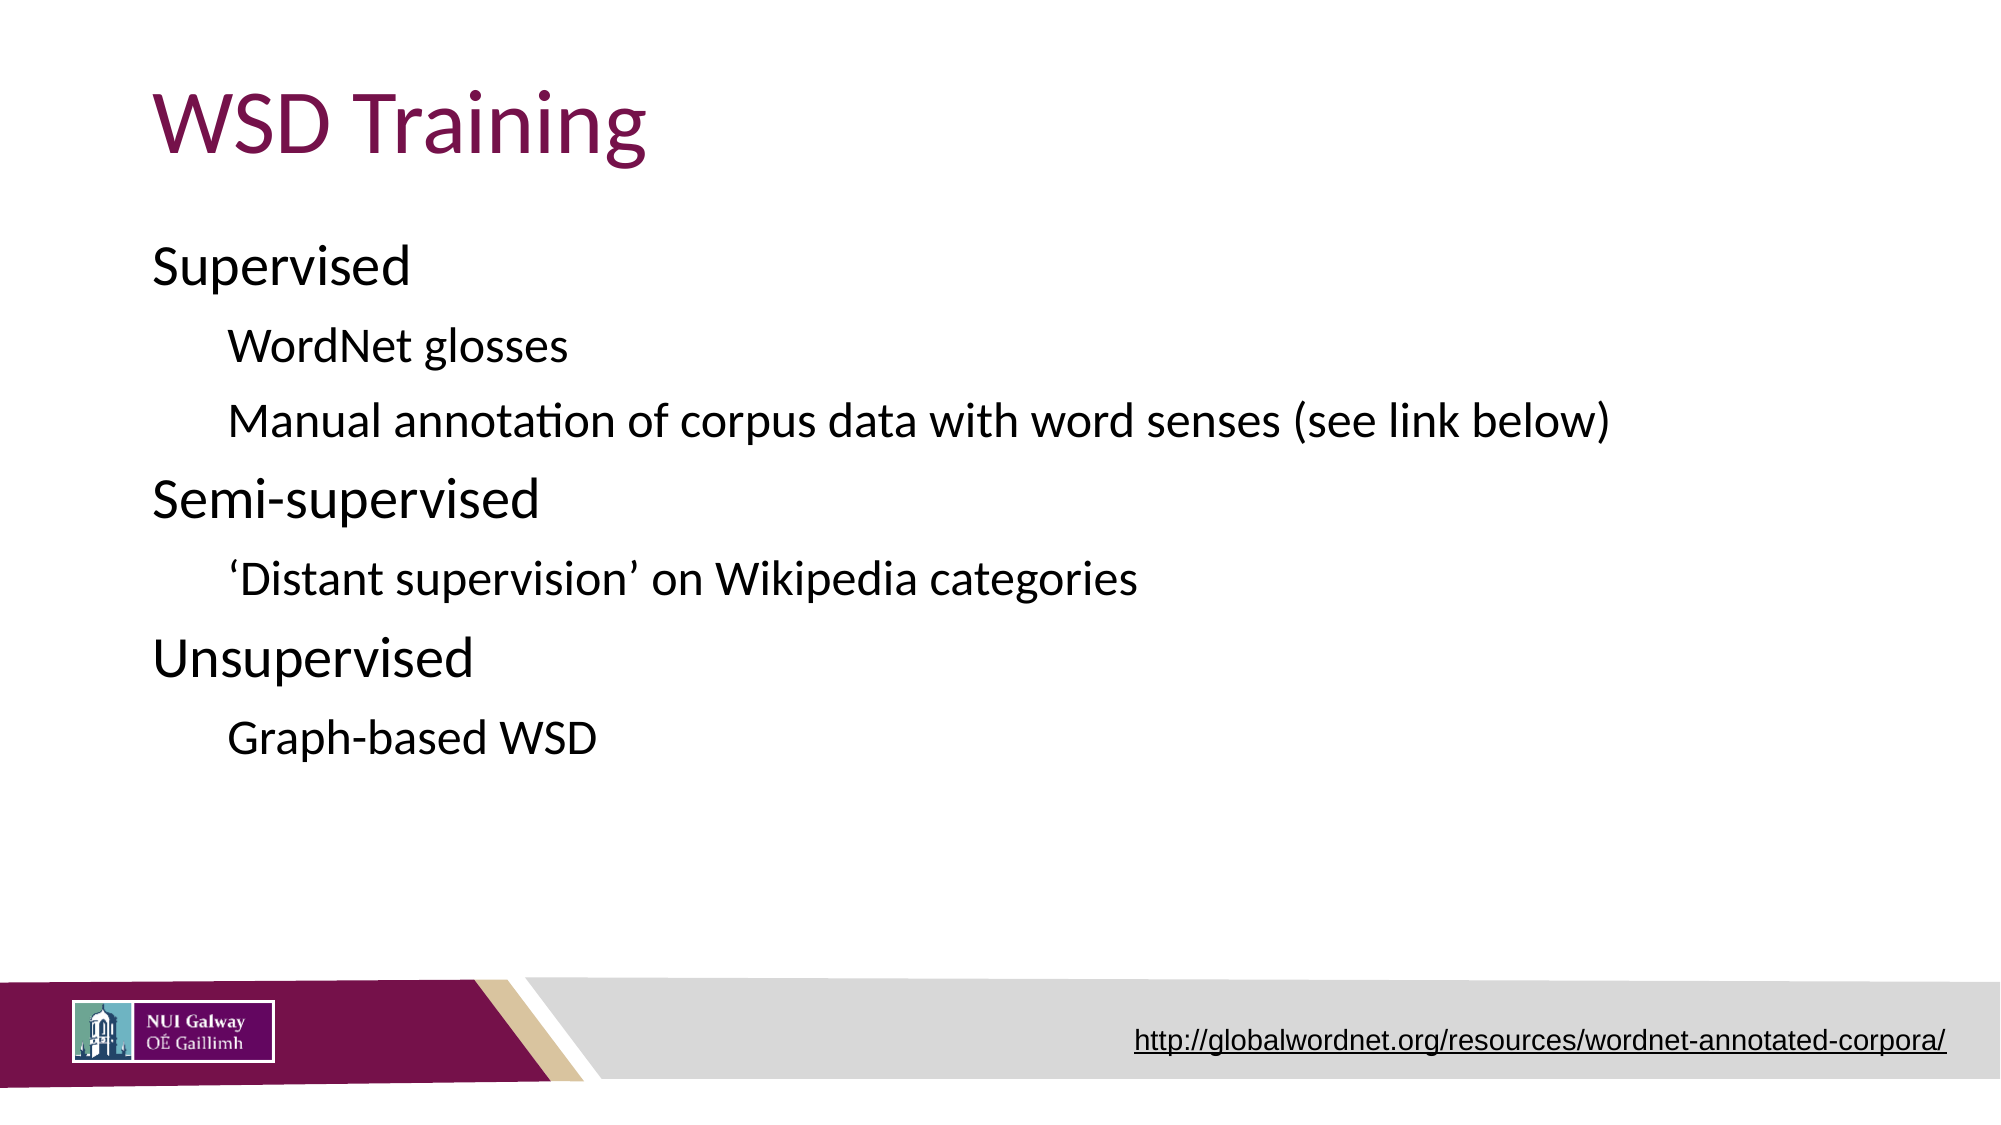

# WSD Training
Supervised
WordNet glosses
Manual annotation of corpus data with word senses (see link below)
Semi-supervised
‘Distant supervision’ on Wikipedia categories
Unsupervised
Graph-based WSD

http://globalwordnet.org/resources/wordnet-annotated-corpora/